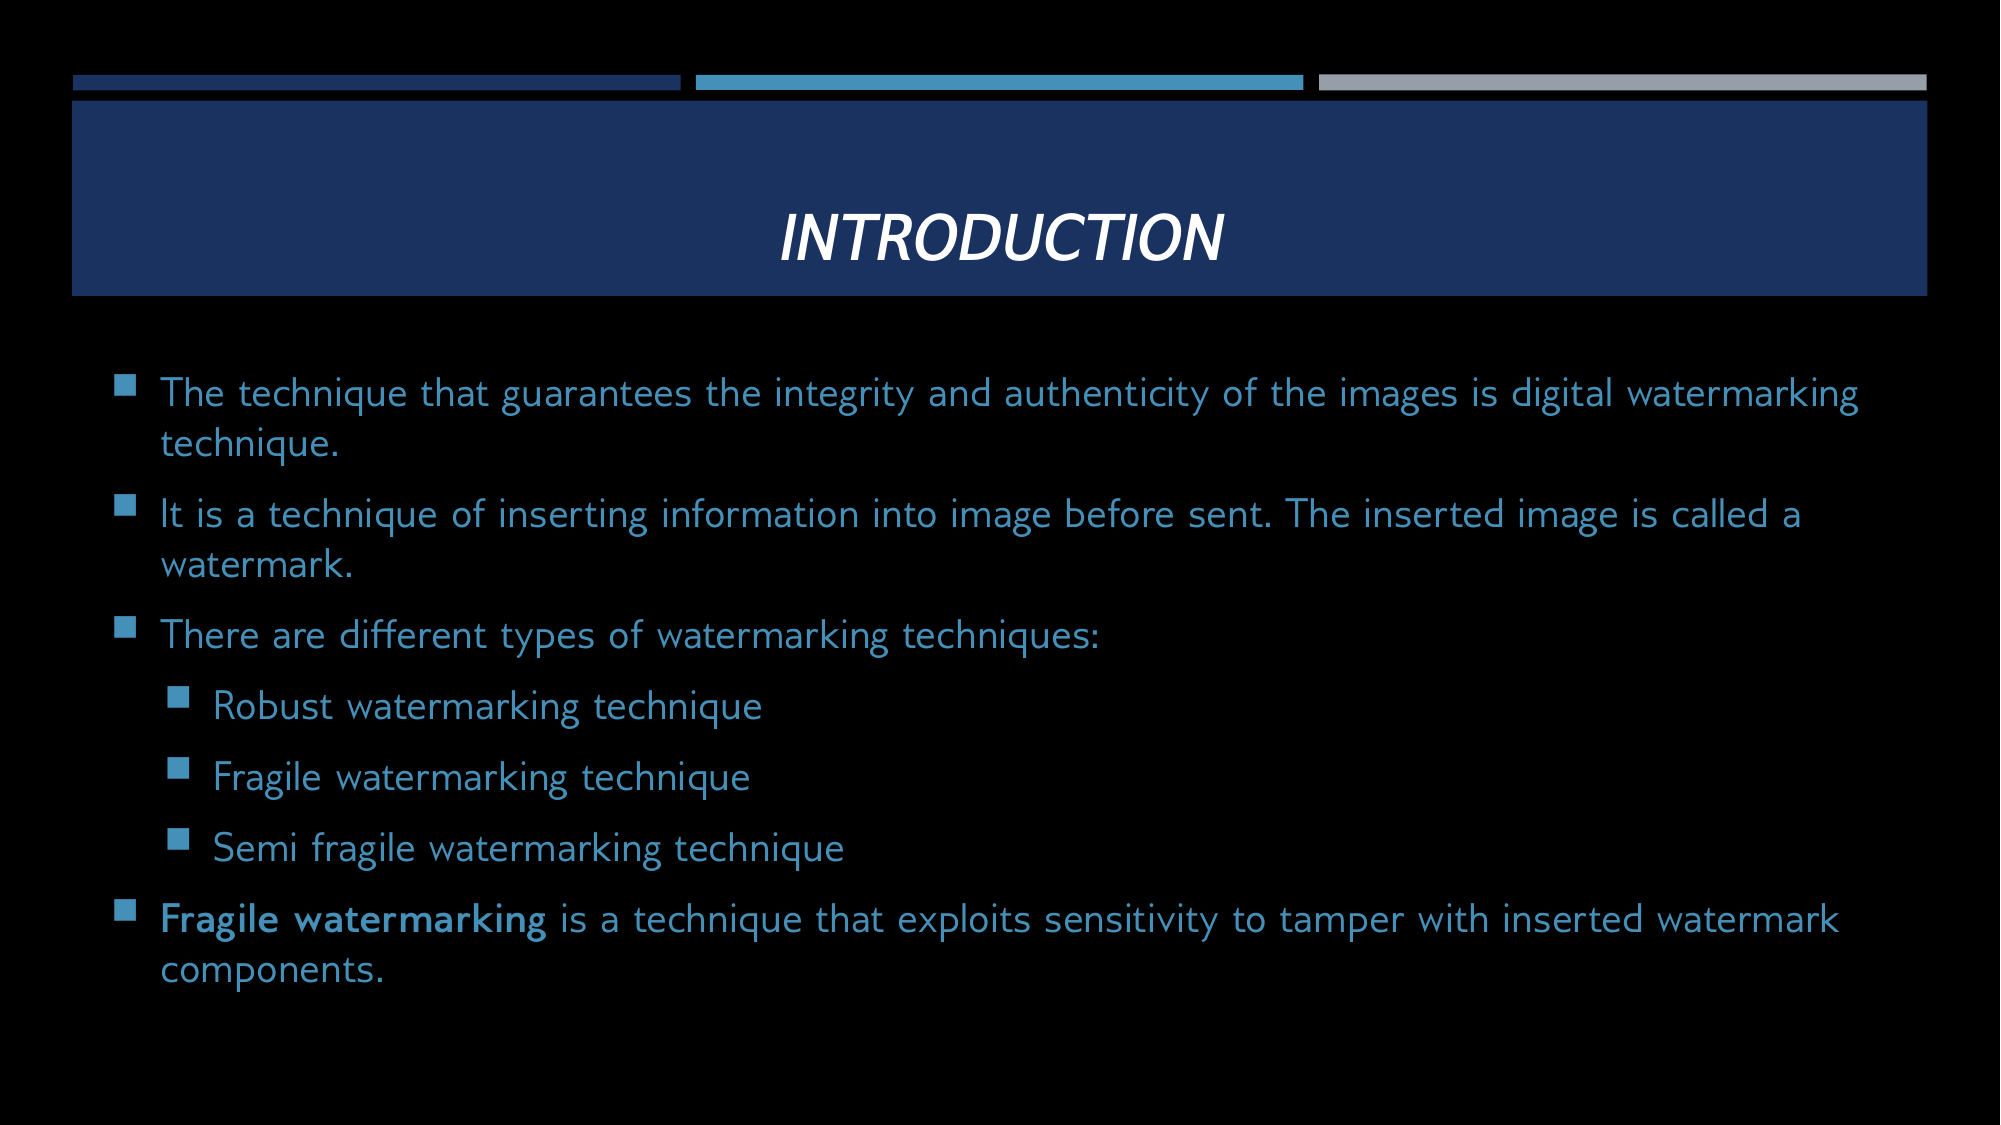

# introduction
The technique that guarantees the integrity and authenticity of the images is digital watermarking technique.
It is a technique of inserting information into image before sent. The inserted image is called a watermark.
There are different types of watermarking techniques:
Robust watermarking technique
Fragile watermarking technique
Semi fragile watermarking technique
Fragile watermarking is a technique that exploits sensitivity to tamper with inserted watermark components.